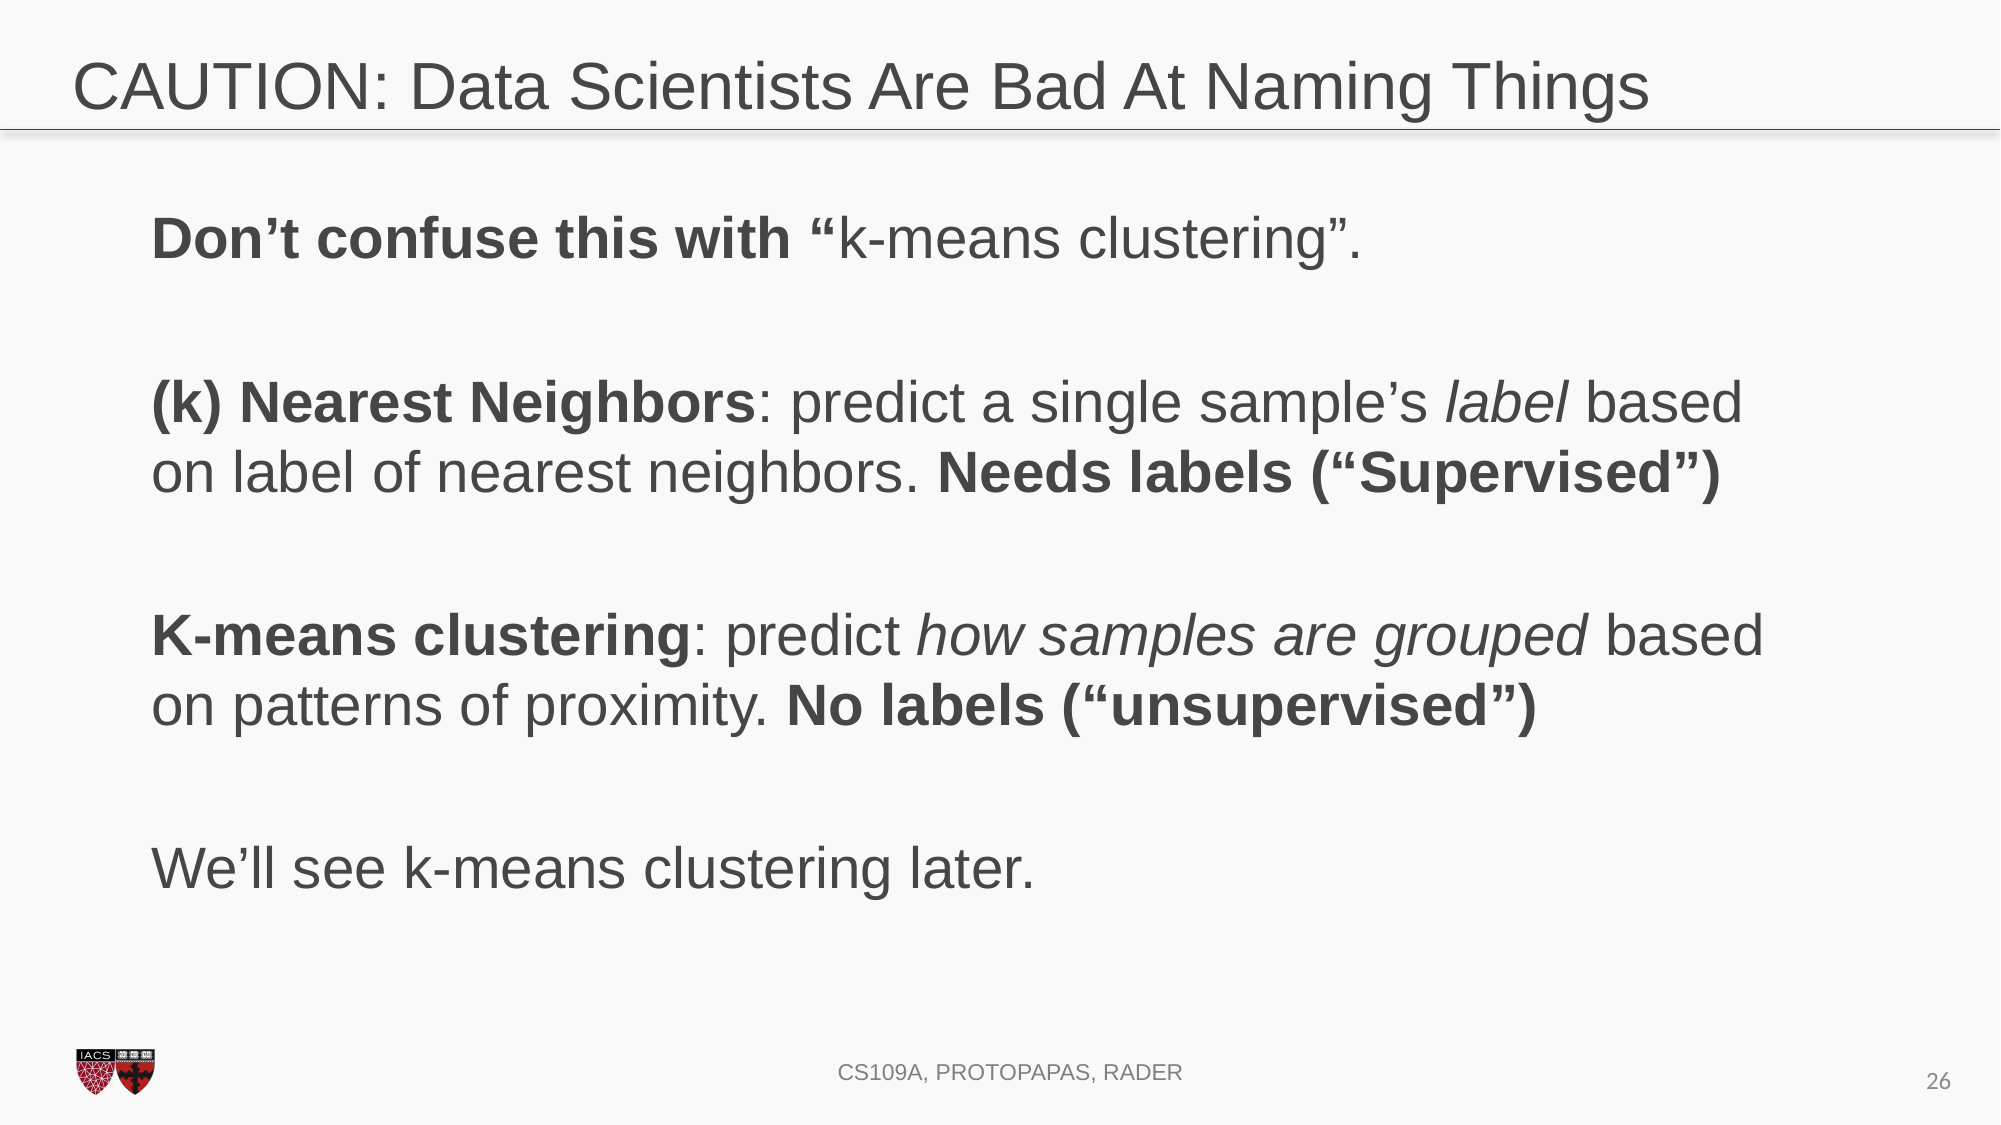

# CAUTION: Data Scientists Are Bad At Naming Things
Don’t confuse this with “k-means clustering”.

(k) Nearest Neighbors: predict a single sample’s label based on label of nearest neighbors. Needs labels (“Supervised”)

K-means clustering: predict how samples are grouped based on patterns of proximity. No labels (“unsupervised”)

We’ll see k-means clustering later.
26